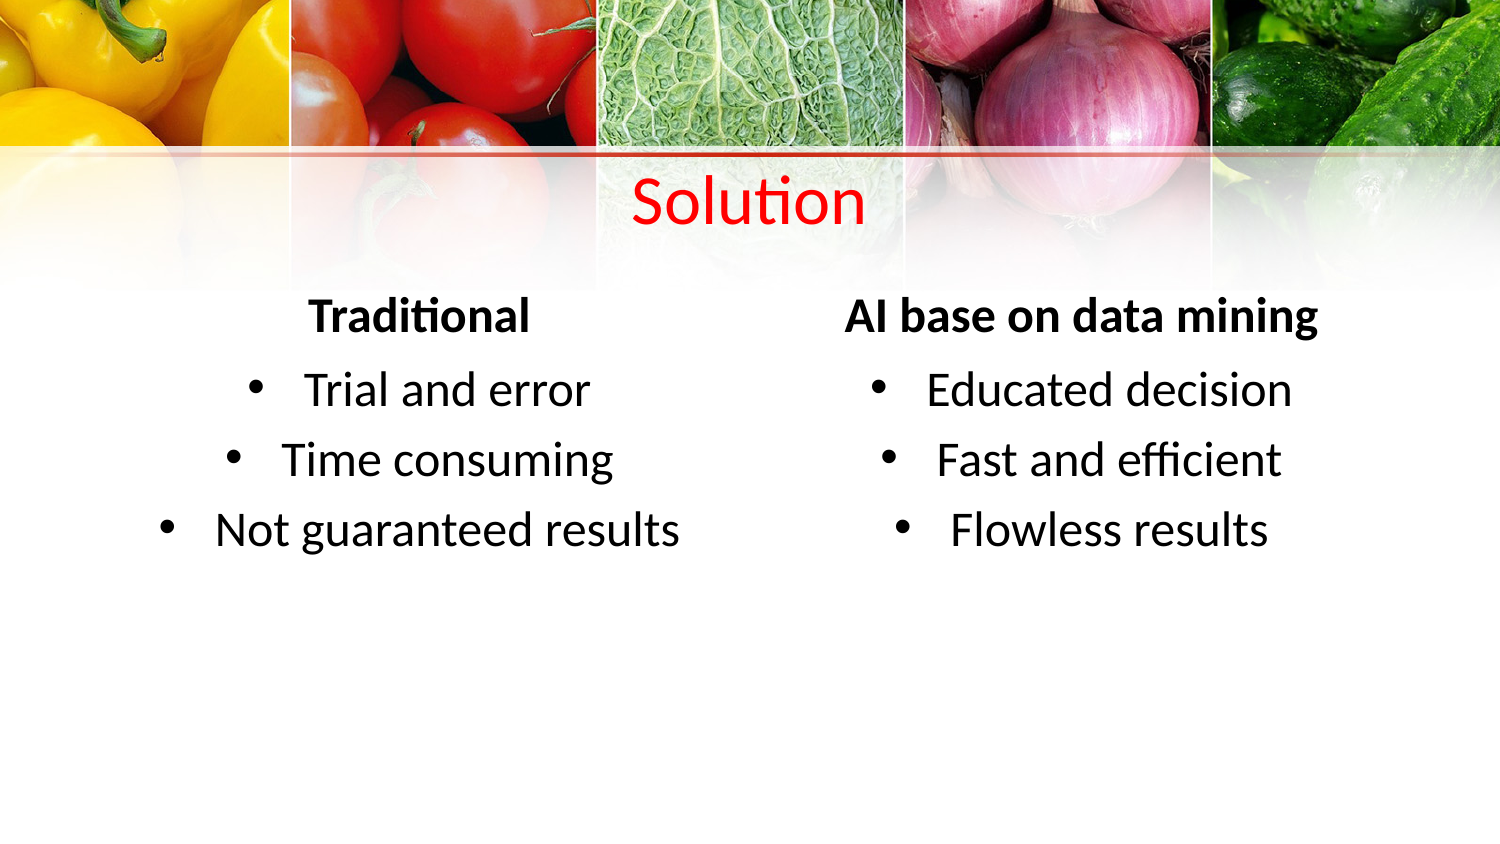

# Solution
Traditional
AI base on data mining
Trial and error
Time consuming
Not guaranteed results
Educated decision
Fast and efficient
Flowless results